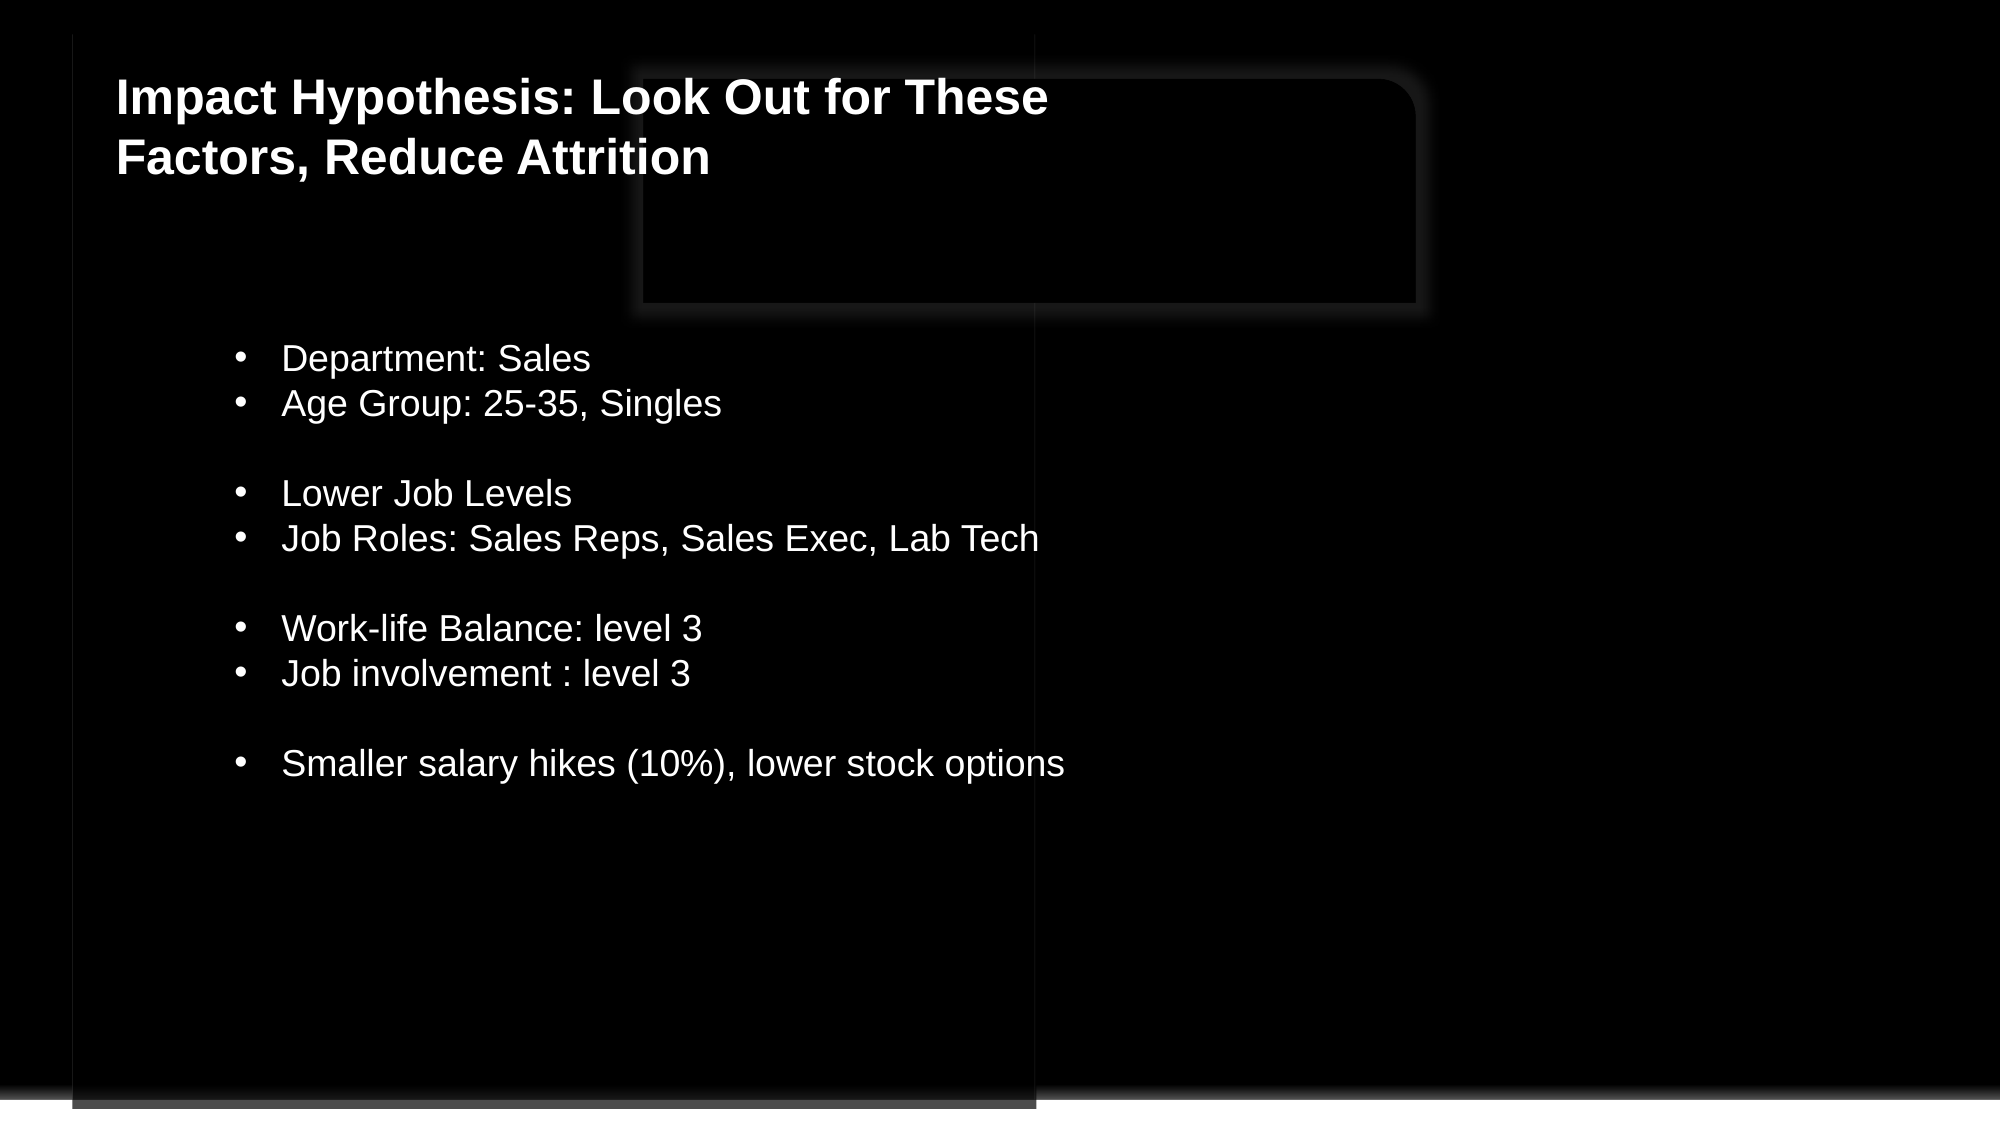

Impact Hypothesis: Look Out for These Factors, Reduce Attrition

Department: Sales
Age Group: 25-35, Singles

Lower Job Levels
Job Roles: Sales Reps, Sales Exec, Lab Tech

Work-life Balance: level 3
Job involvement : level 3

Smaller salary hikes (10%), lower stock options

#